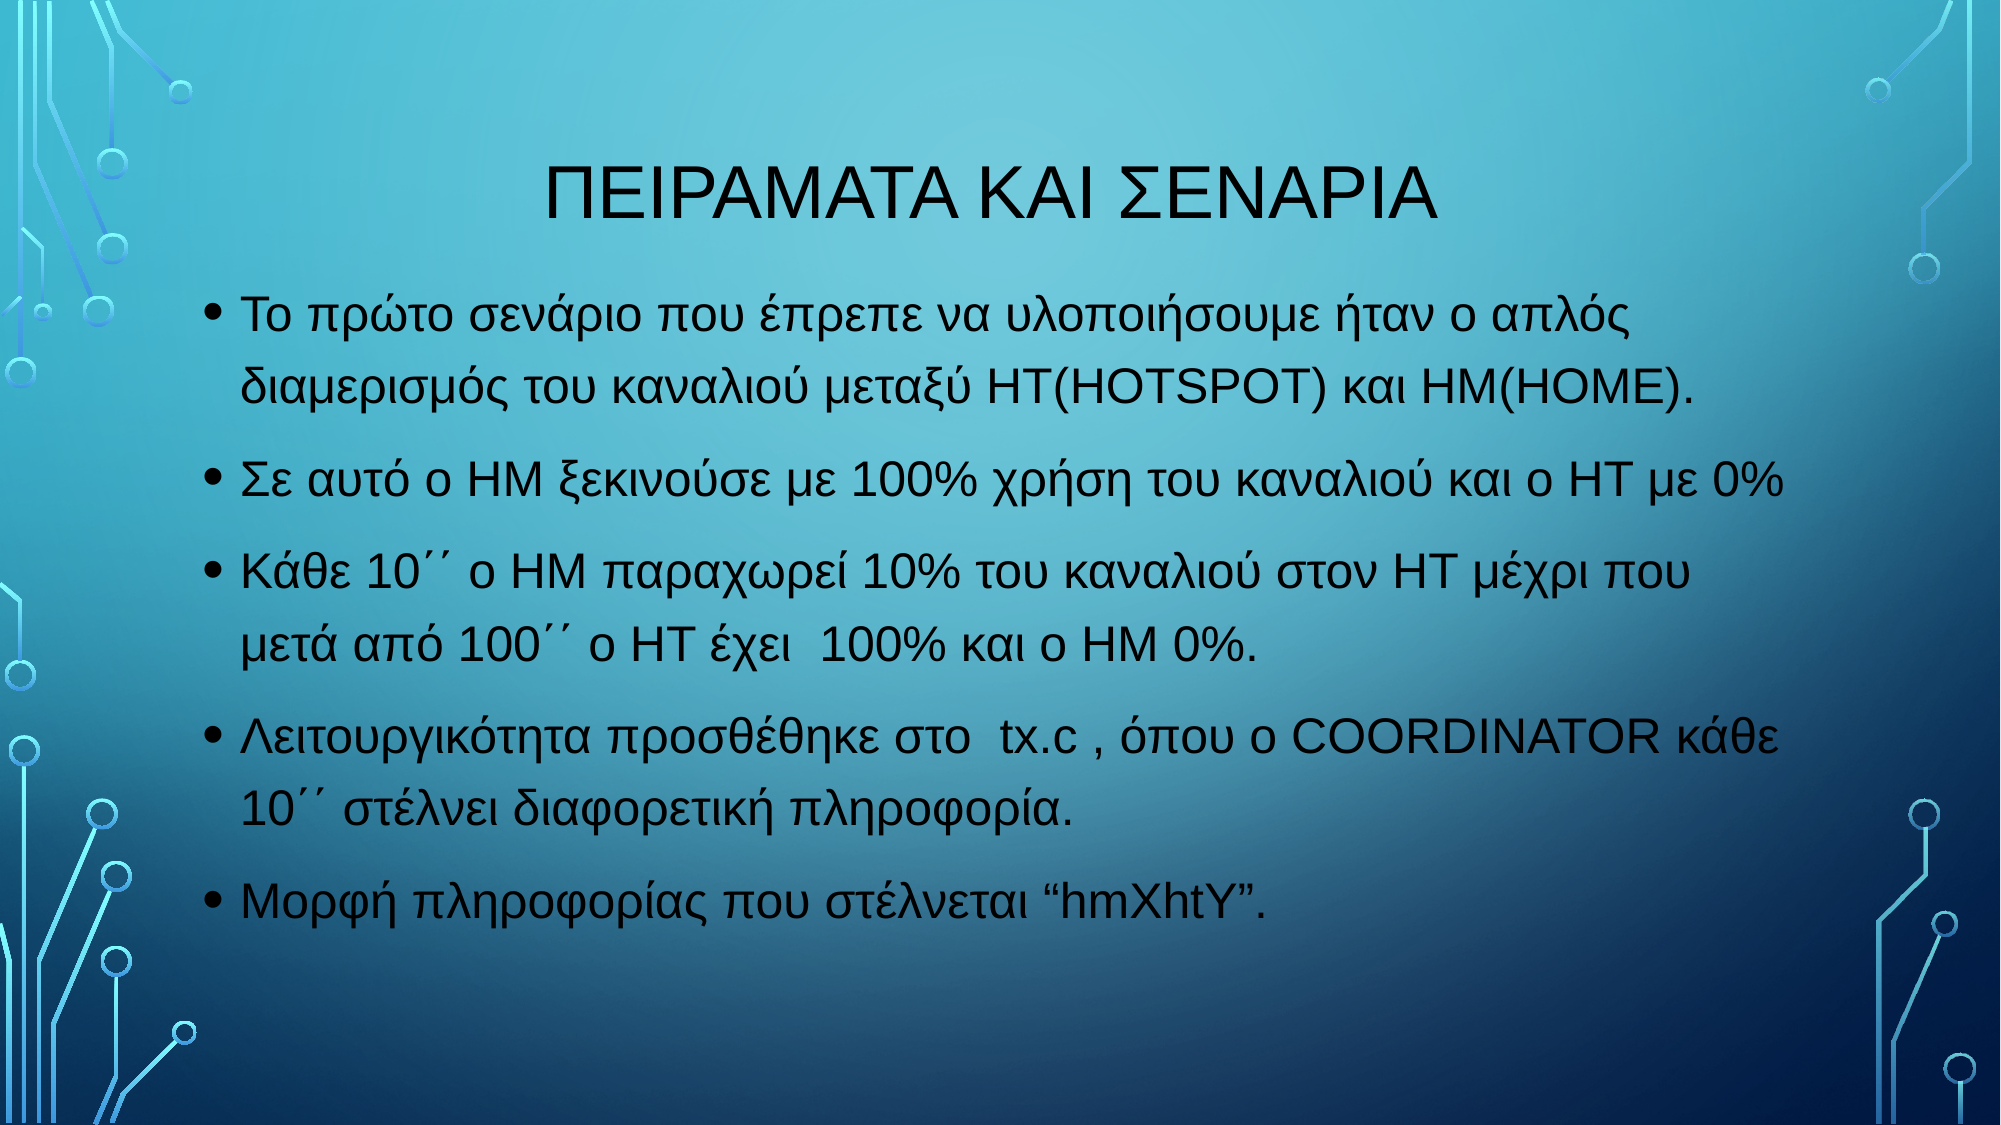

# Πειραματα και σεναρια
Το πρώτο σενάριο που έπρεπε να υλοποιήσουμε ήταν ο απλός διαμερισμός του καναλιού μεταξύ ΗΤ(HOTSPOT) και ΗΜ(HOME).
Σε αυτό ο HΜ ξεκινούσε με 100% χρήση του καναλιού και ο ΗΤ με 0%
Κάθε 10΄΄ ο ΗΜ παραχωρεί 10% του καναλιού στον ΗΤ μέχρι που μετά από 100΄΄ ο ΗΤ έχει  100% και ο ΗΜ 0%.
Λειτουργικότητα προσθέθηκε στο  tx.c , όπου ο COORDINATOR κάθε 10΄΄ στέλνει διαφορετική πληροφορία.
Μορφή πληροφορίας που στέλνεται “hmXhtY”.